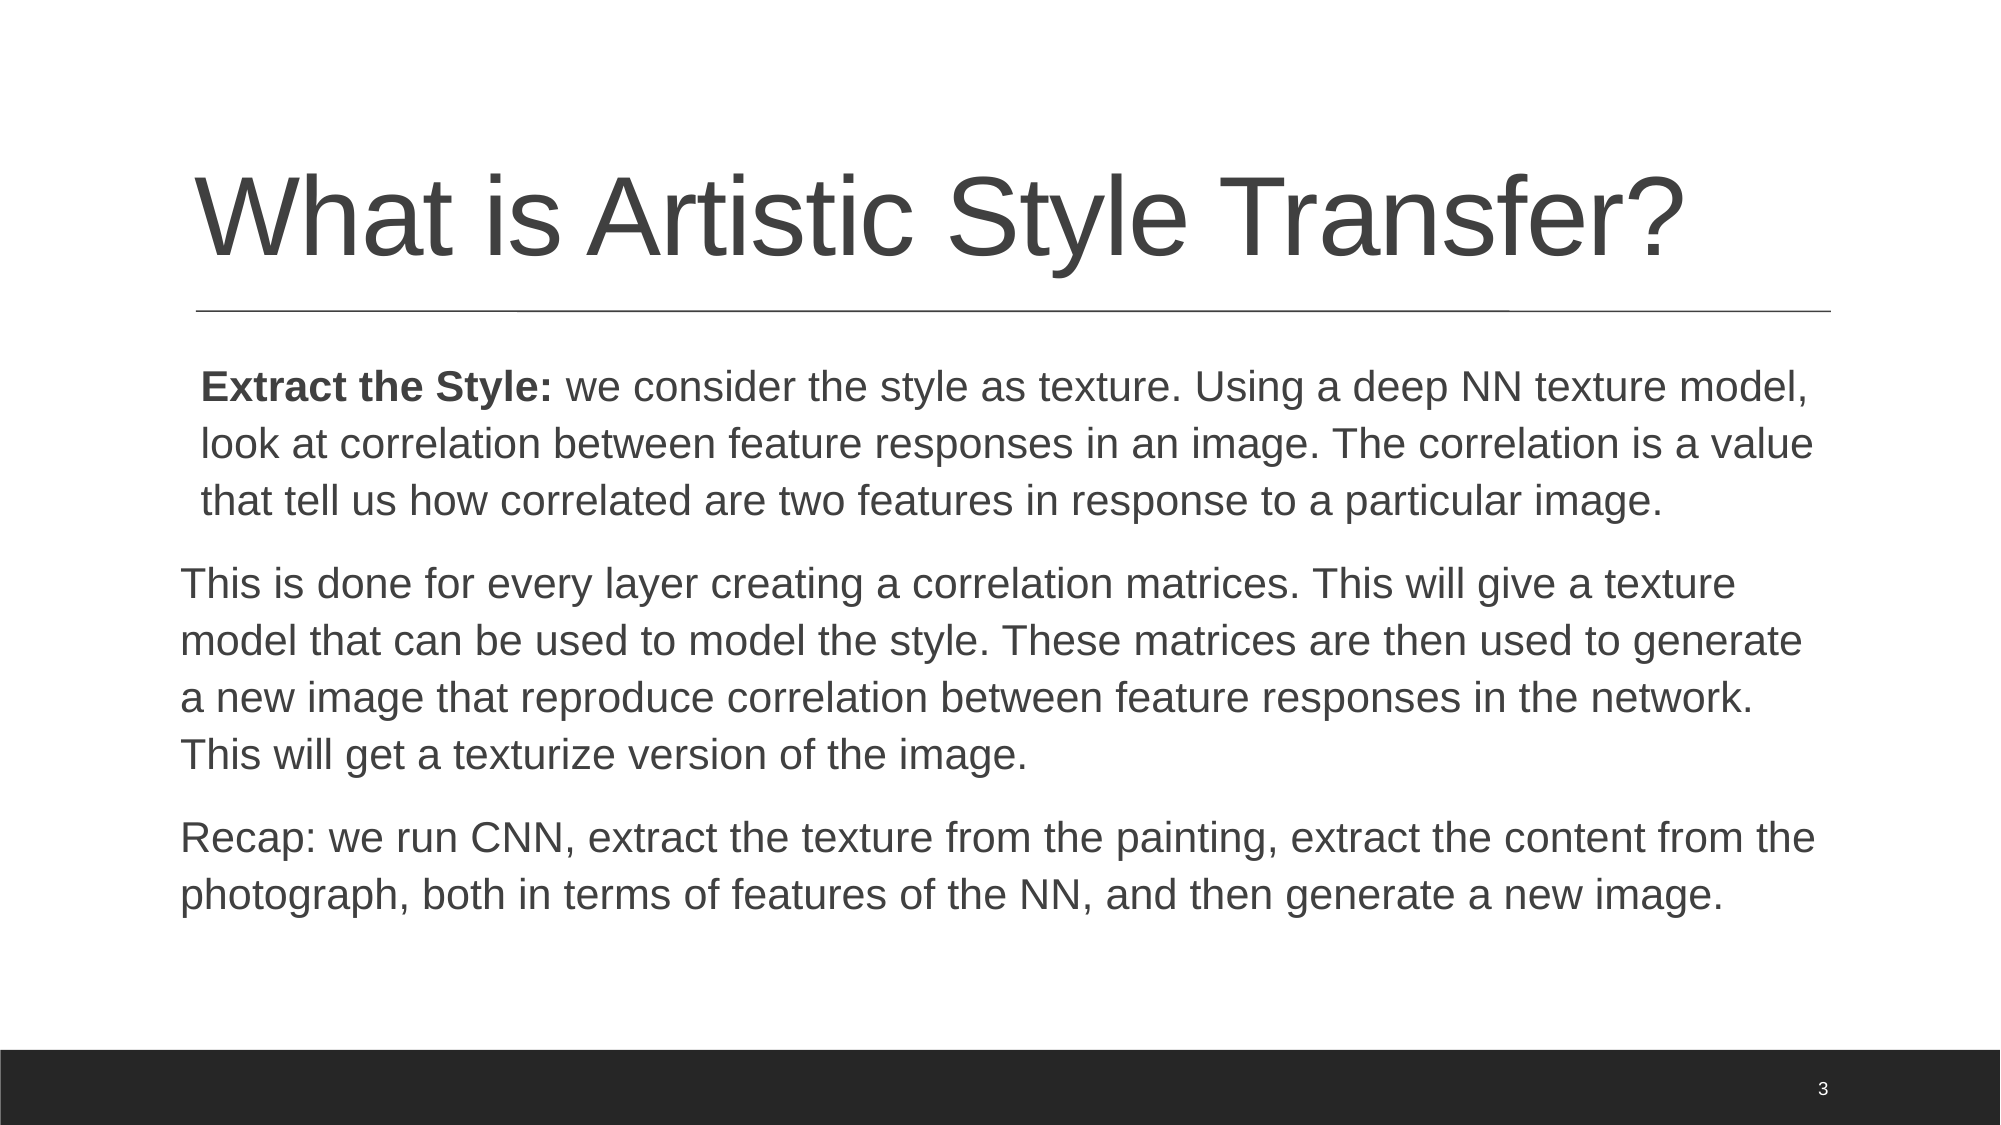

What is Artistic Style Transfer?
Extract the Style: we consider the style as texture. Using a deep NN texture model, look at correlation between feature responses in an image. The correlation is a value that tell us how correlated are two features in response to a particular image.
This is done for every layer creating a correlation matrices. This will give a texture model that can be used to model the style. These matrices are then used to generate a new image that reproduce correlation between feature responses in the network. This will get a texturize version of the image.
Recap: we run CNN, extract the texture from the painting, extract the content from the photograph, both in terms of features of the NN, and then generate a new image.
3